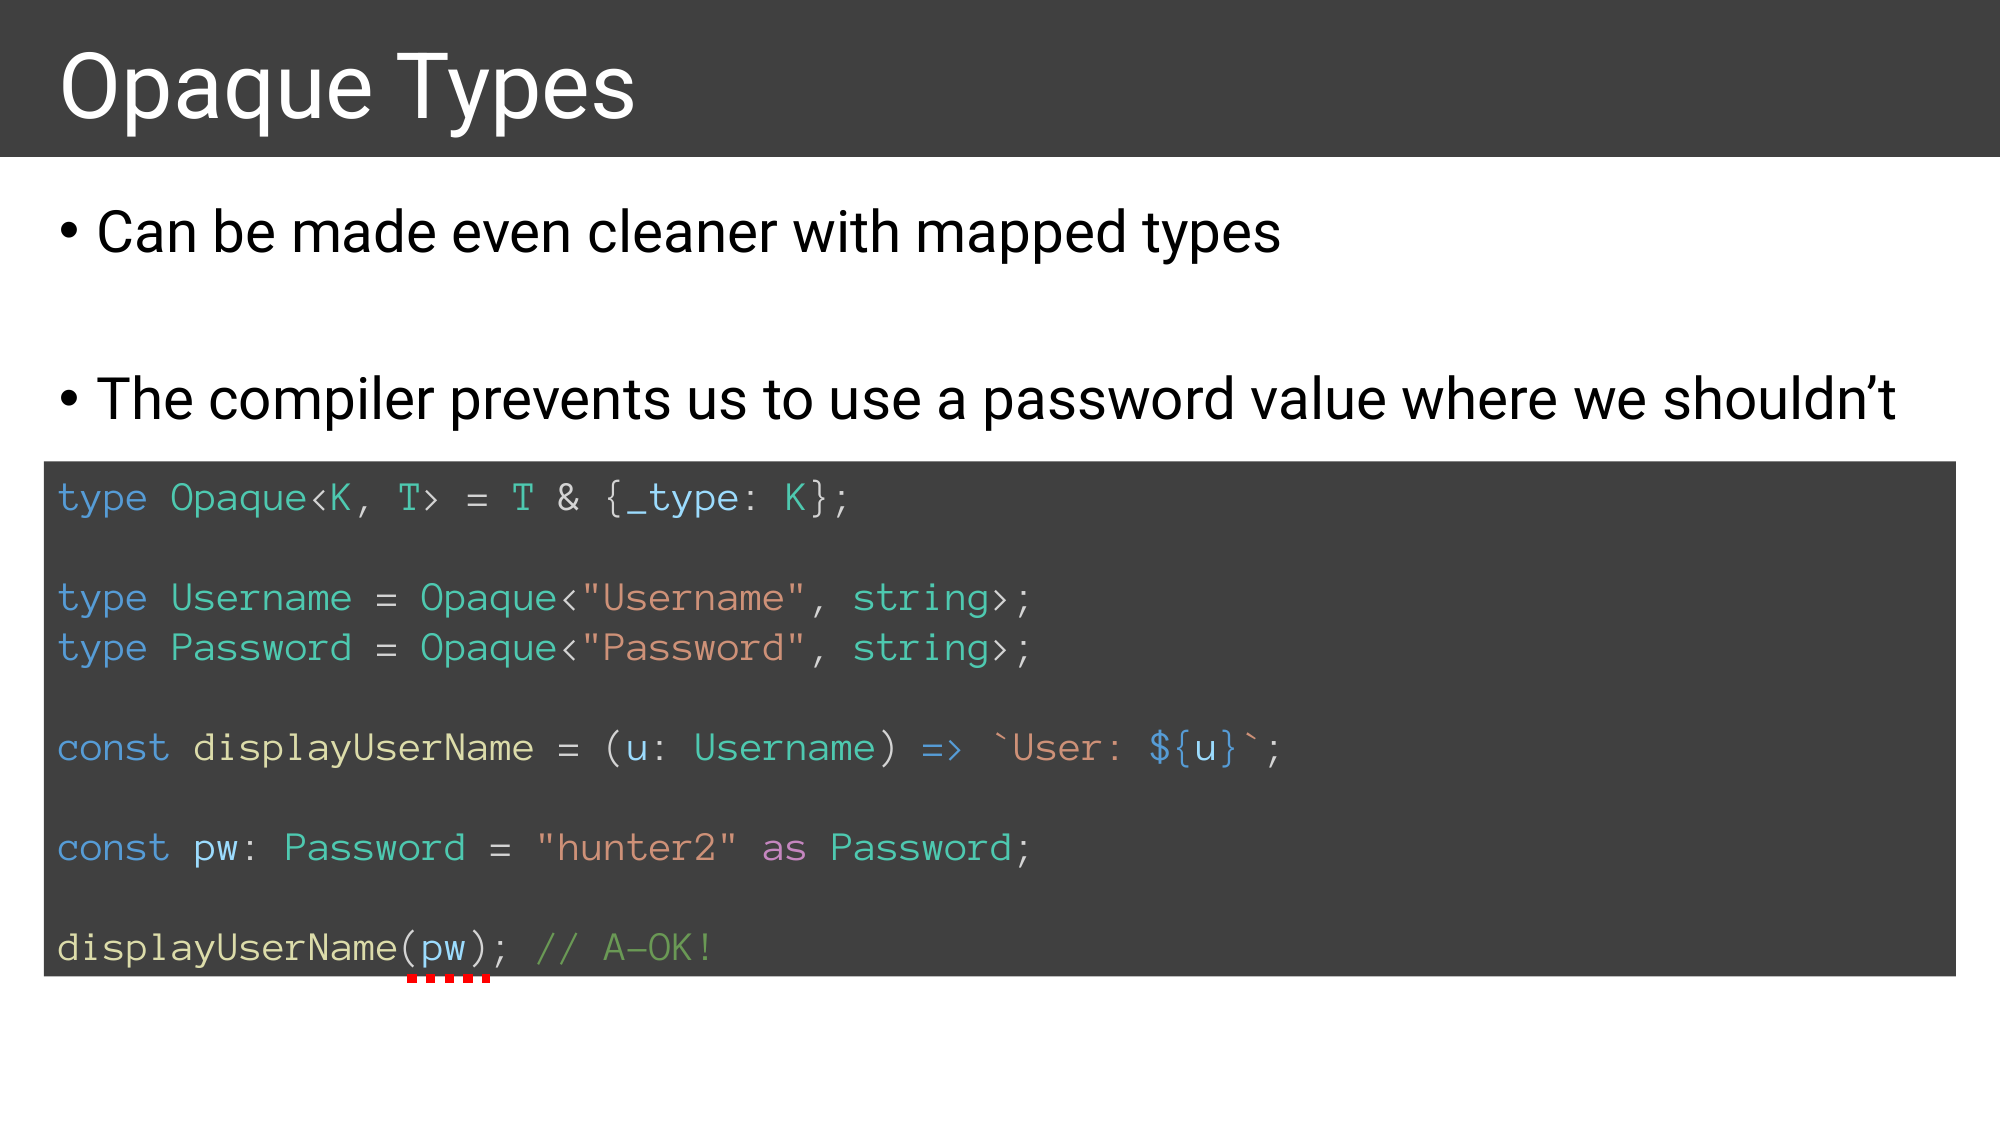

# Opaque Types
Can be made even cleaner with mapped types

The compiler prevents us to use a password value where we shouldn’t
type Opaque<K, T> = T & {_type: K};
type Username = Opaque<"Username", string>;
type Password = Opaque<"Password", string>;
const displayUserName = (u: Username) => `User: ${u}`;
const pw: Password = "hunter2" as Password;
displayUserName(pw); // A-OK!